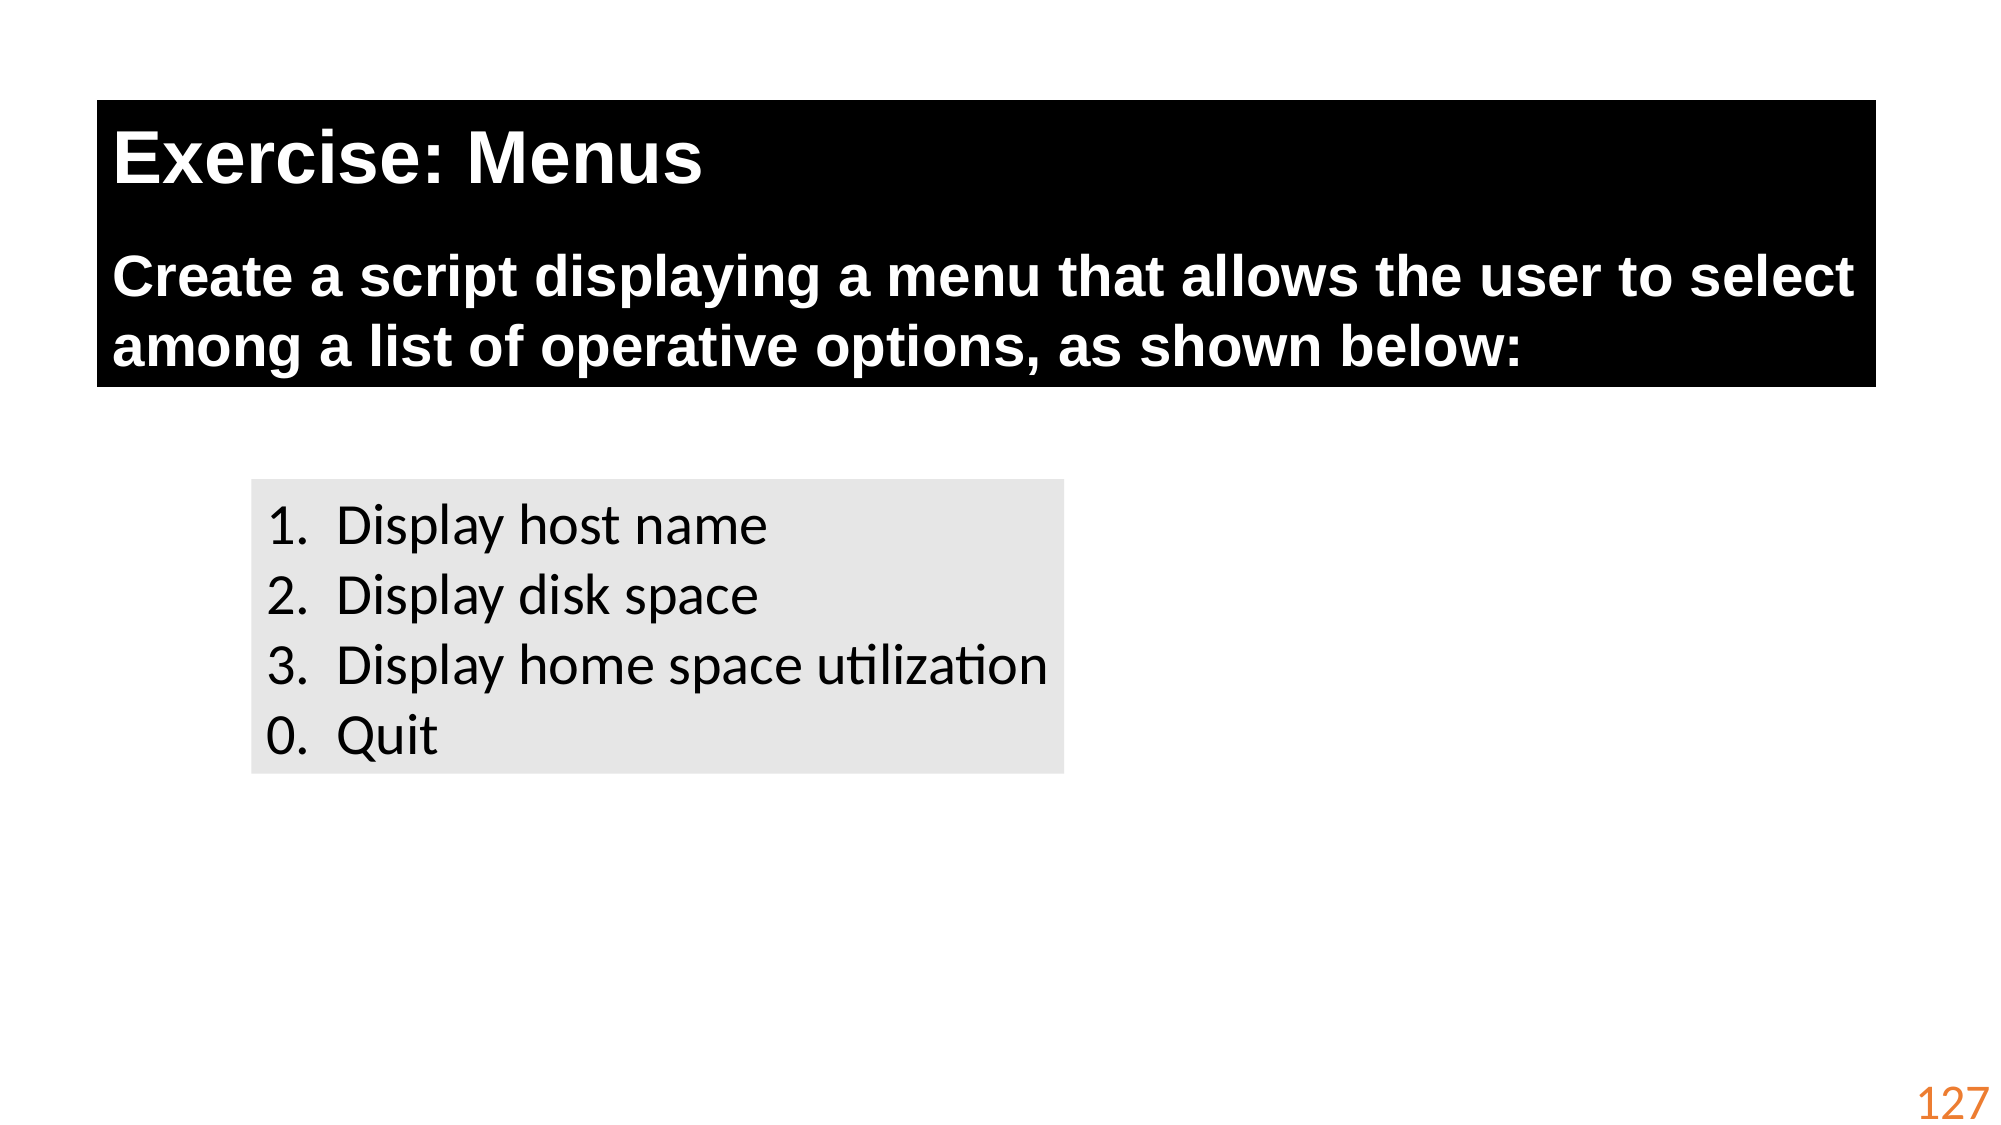

Exercise: Menus

Create a script displaying a menu that allows the user to select among a list of operative options, as shown below:
1.  Display host name
2.  Display disk space
3.  Display home space utilization
0.  Quit
127